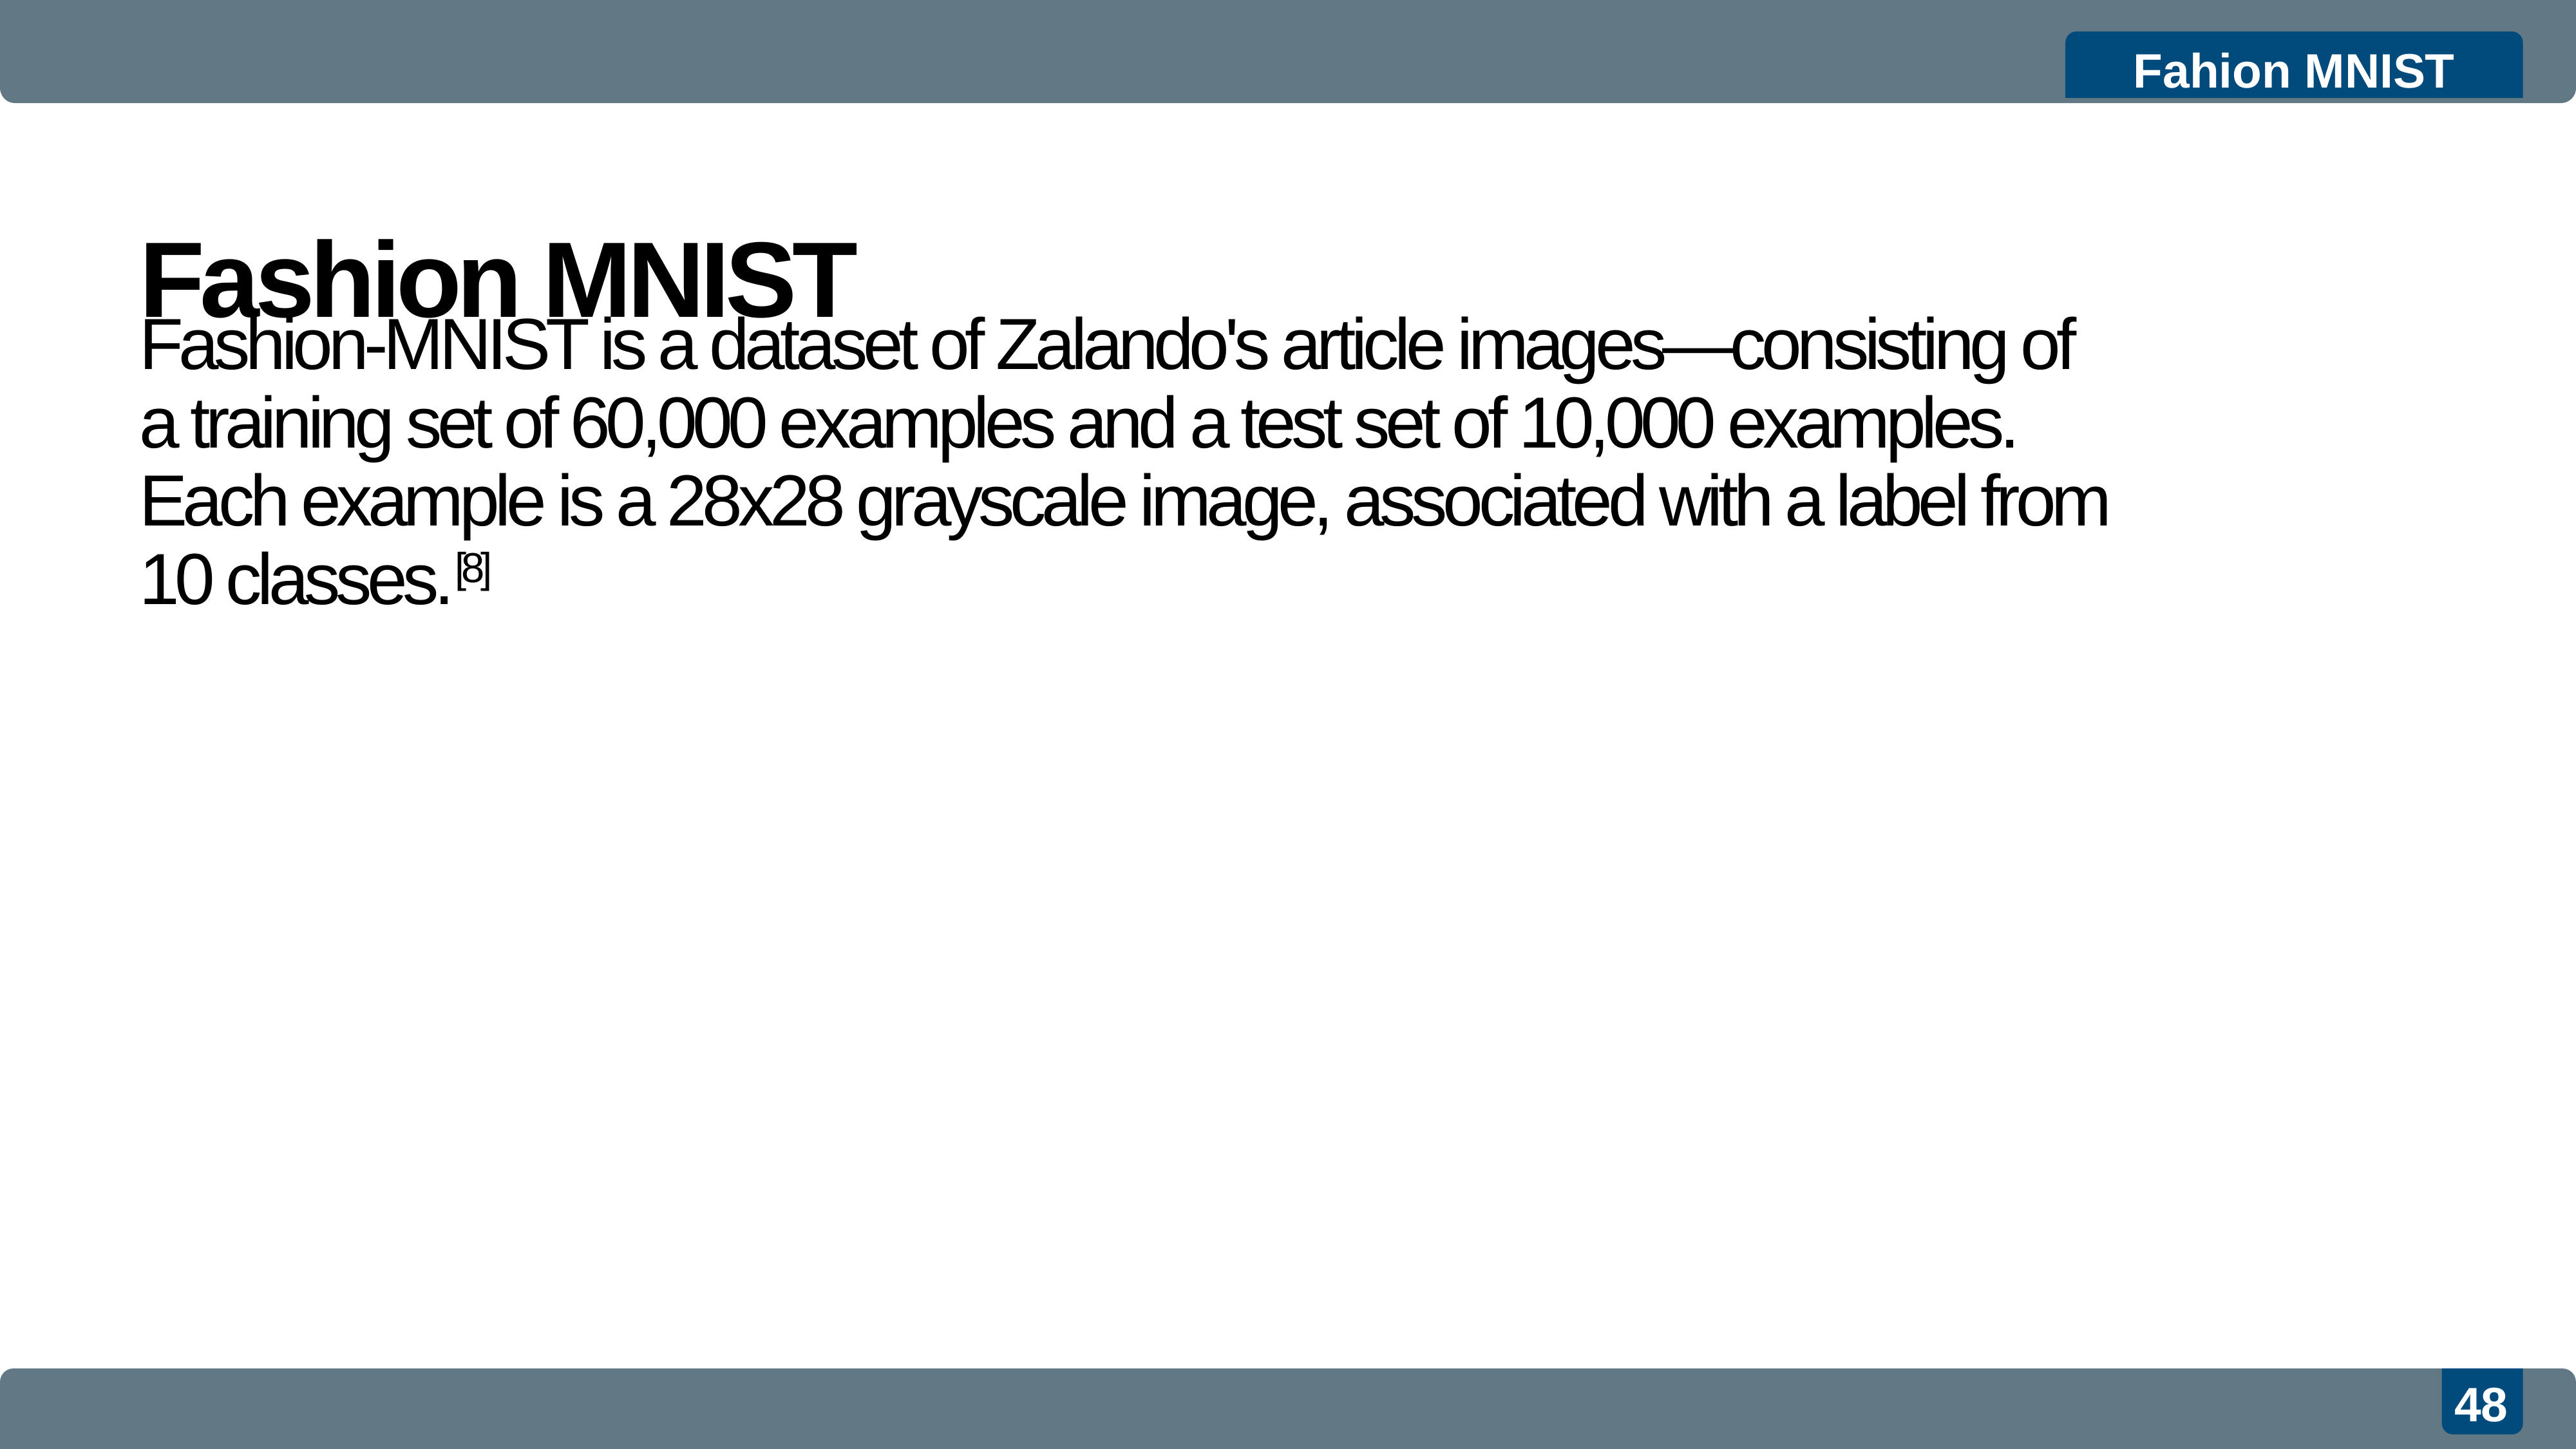

Fahion MNIST
Fashion MNIST
Fashion-MNIST is a dataset of Zalando's article images—consisting of a training set of 60,000 examples and a test set of 10,000 examples. Each example is a 28x28 grayscale image, associated with a label from 10 classes.[8]

48